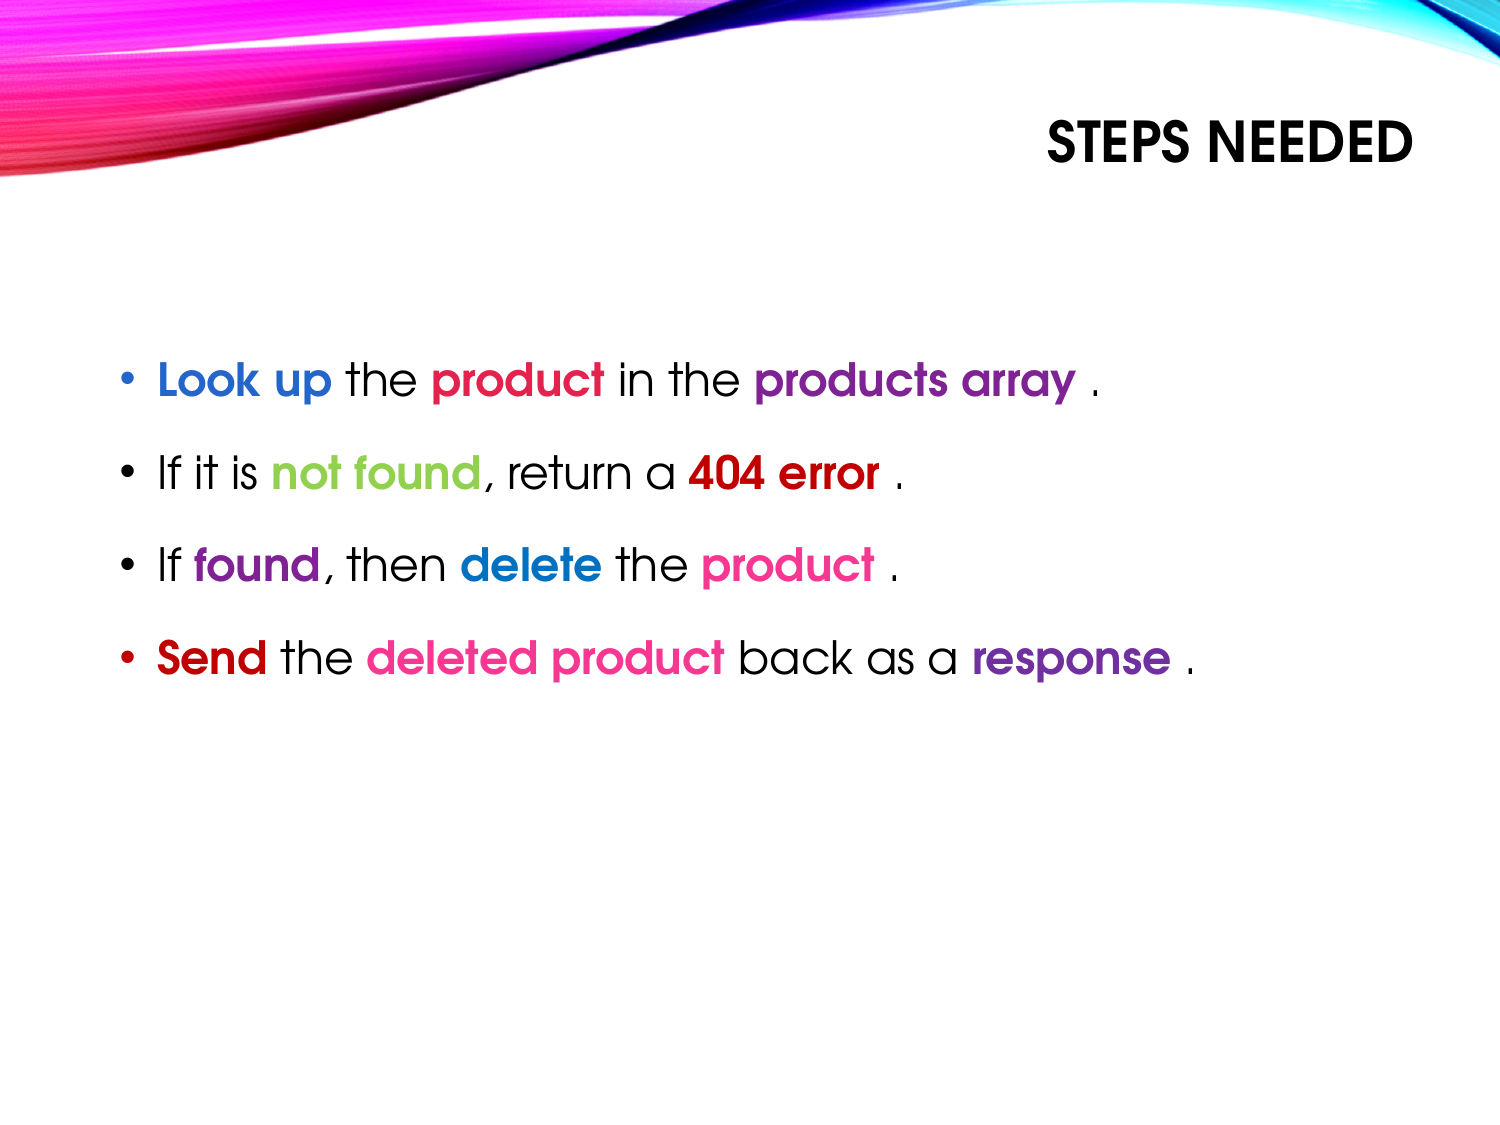

# Steps needed

Look up the product in the products array .
If it is not found, return a 404 error .
If found, then delete the product .
Send the deleted product back as a response .